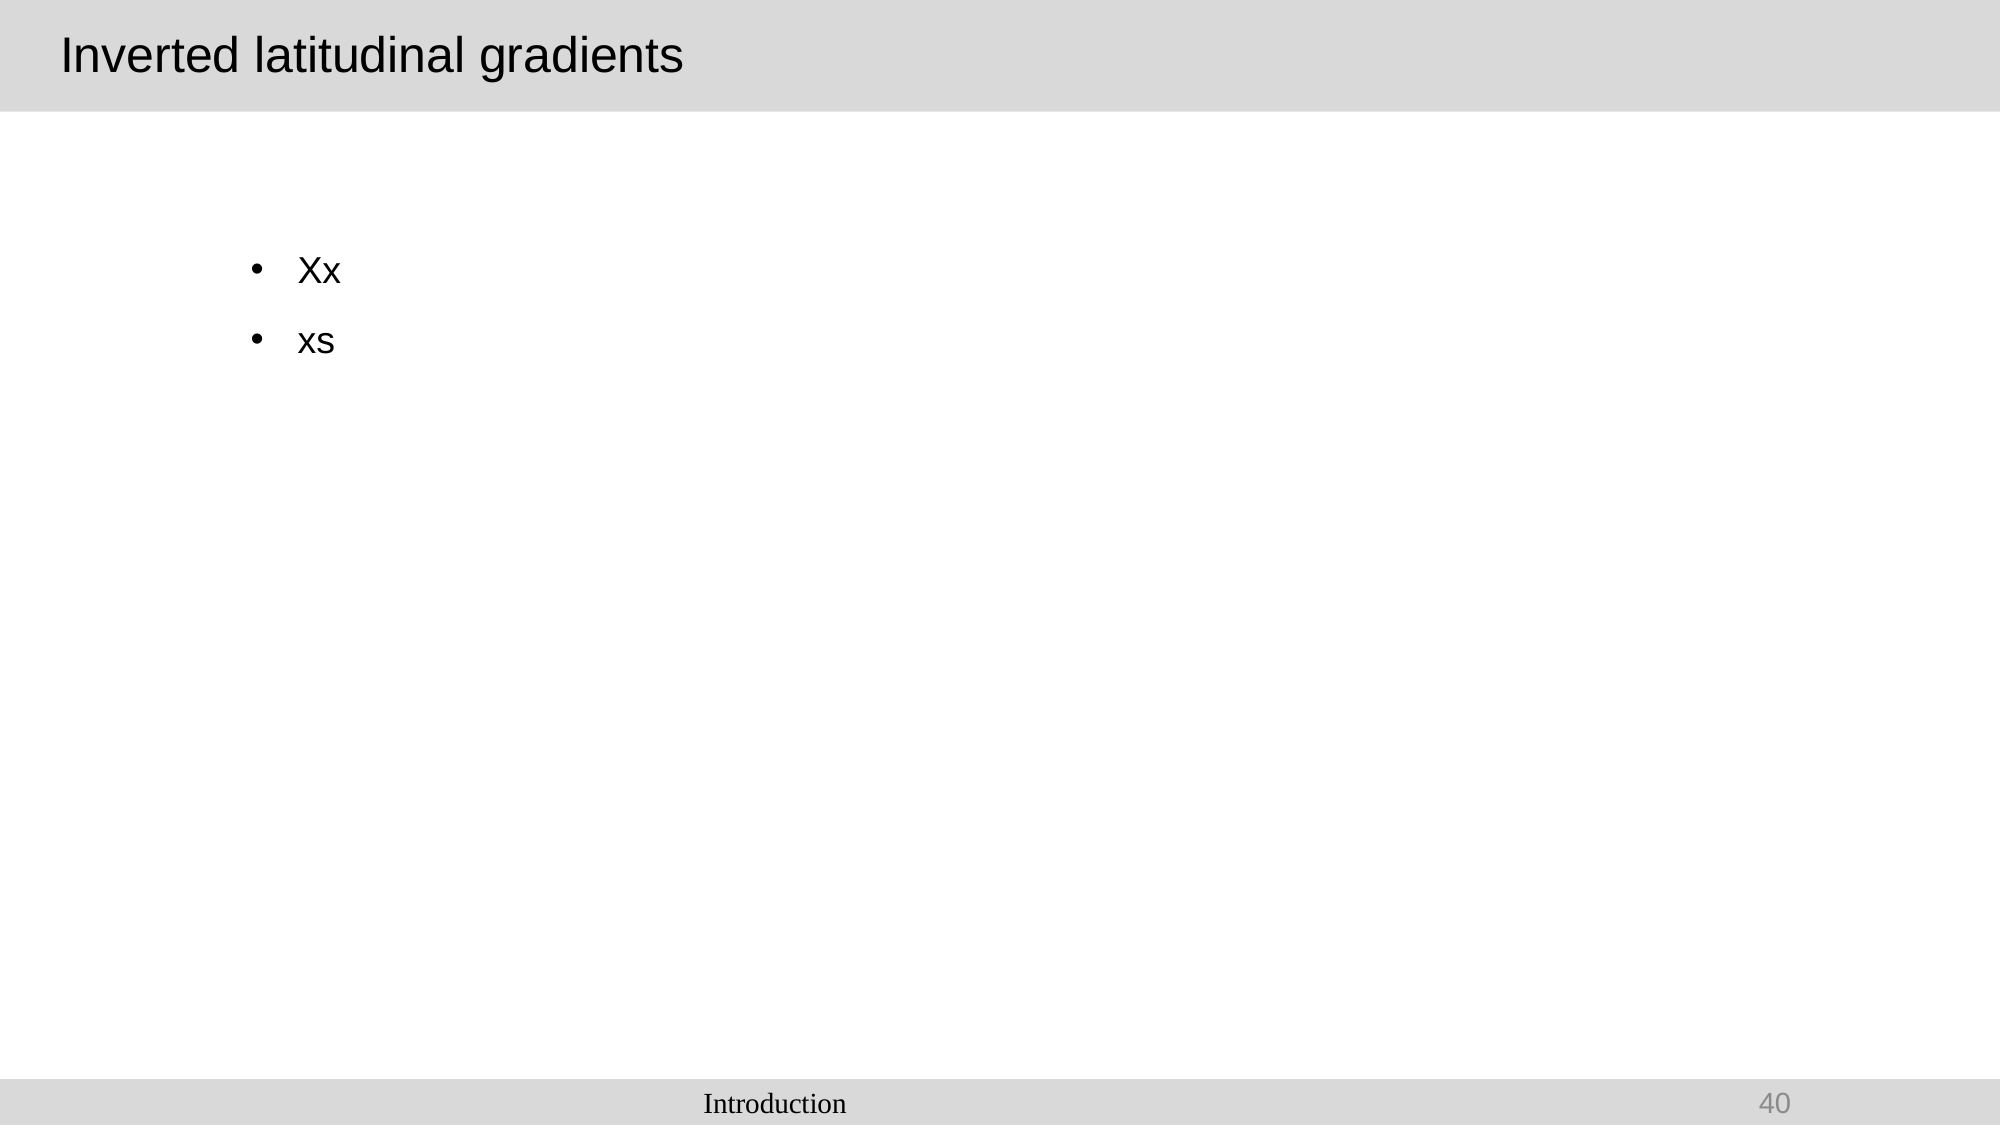

# Inverted latitudinal gradients
Xx
xs

Introduction
40